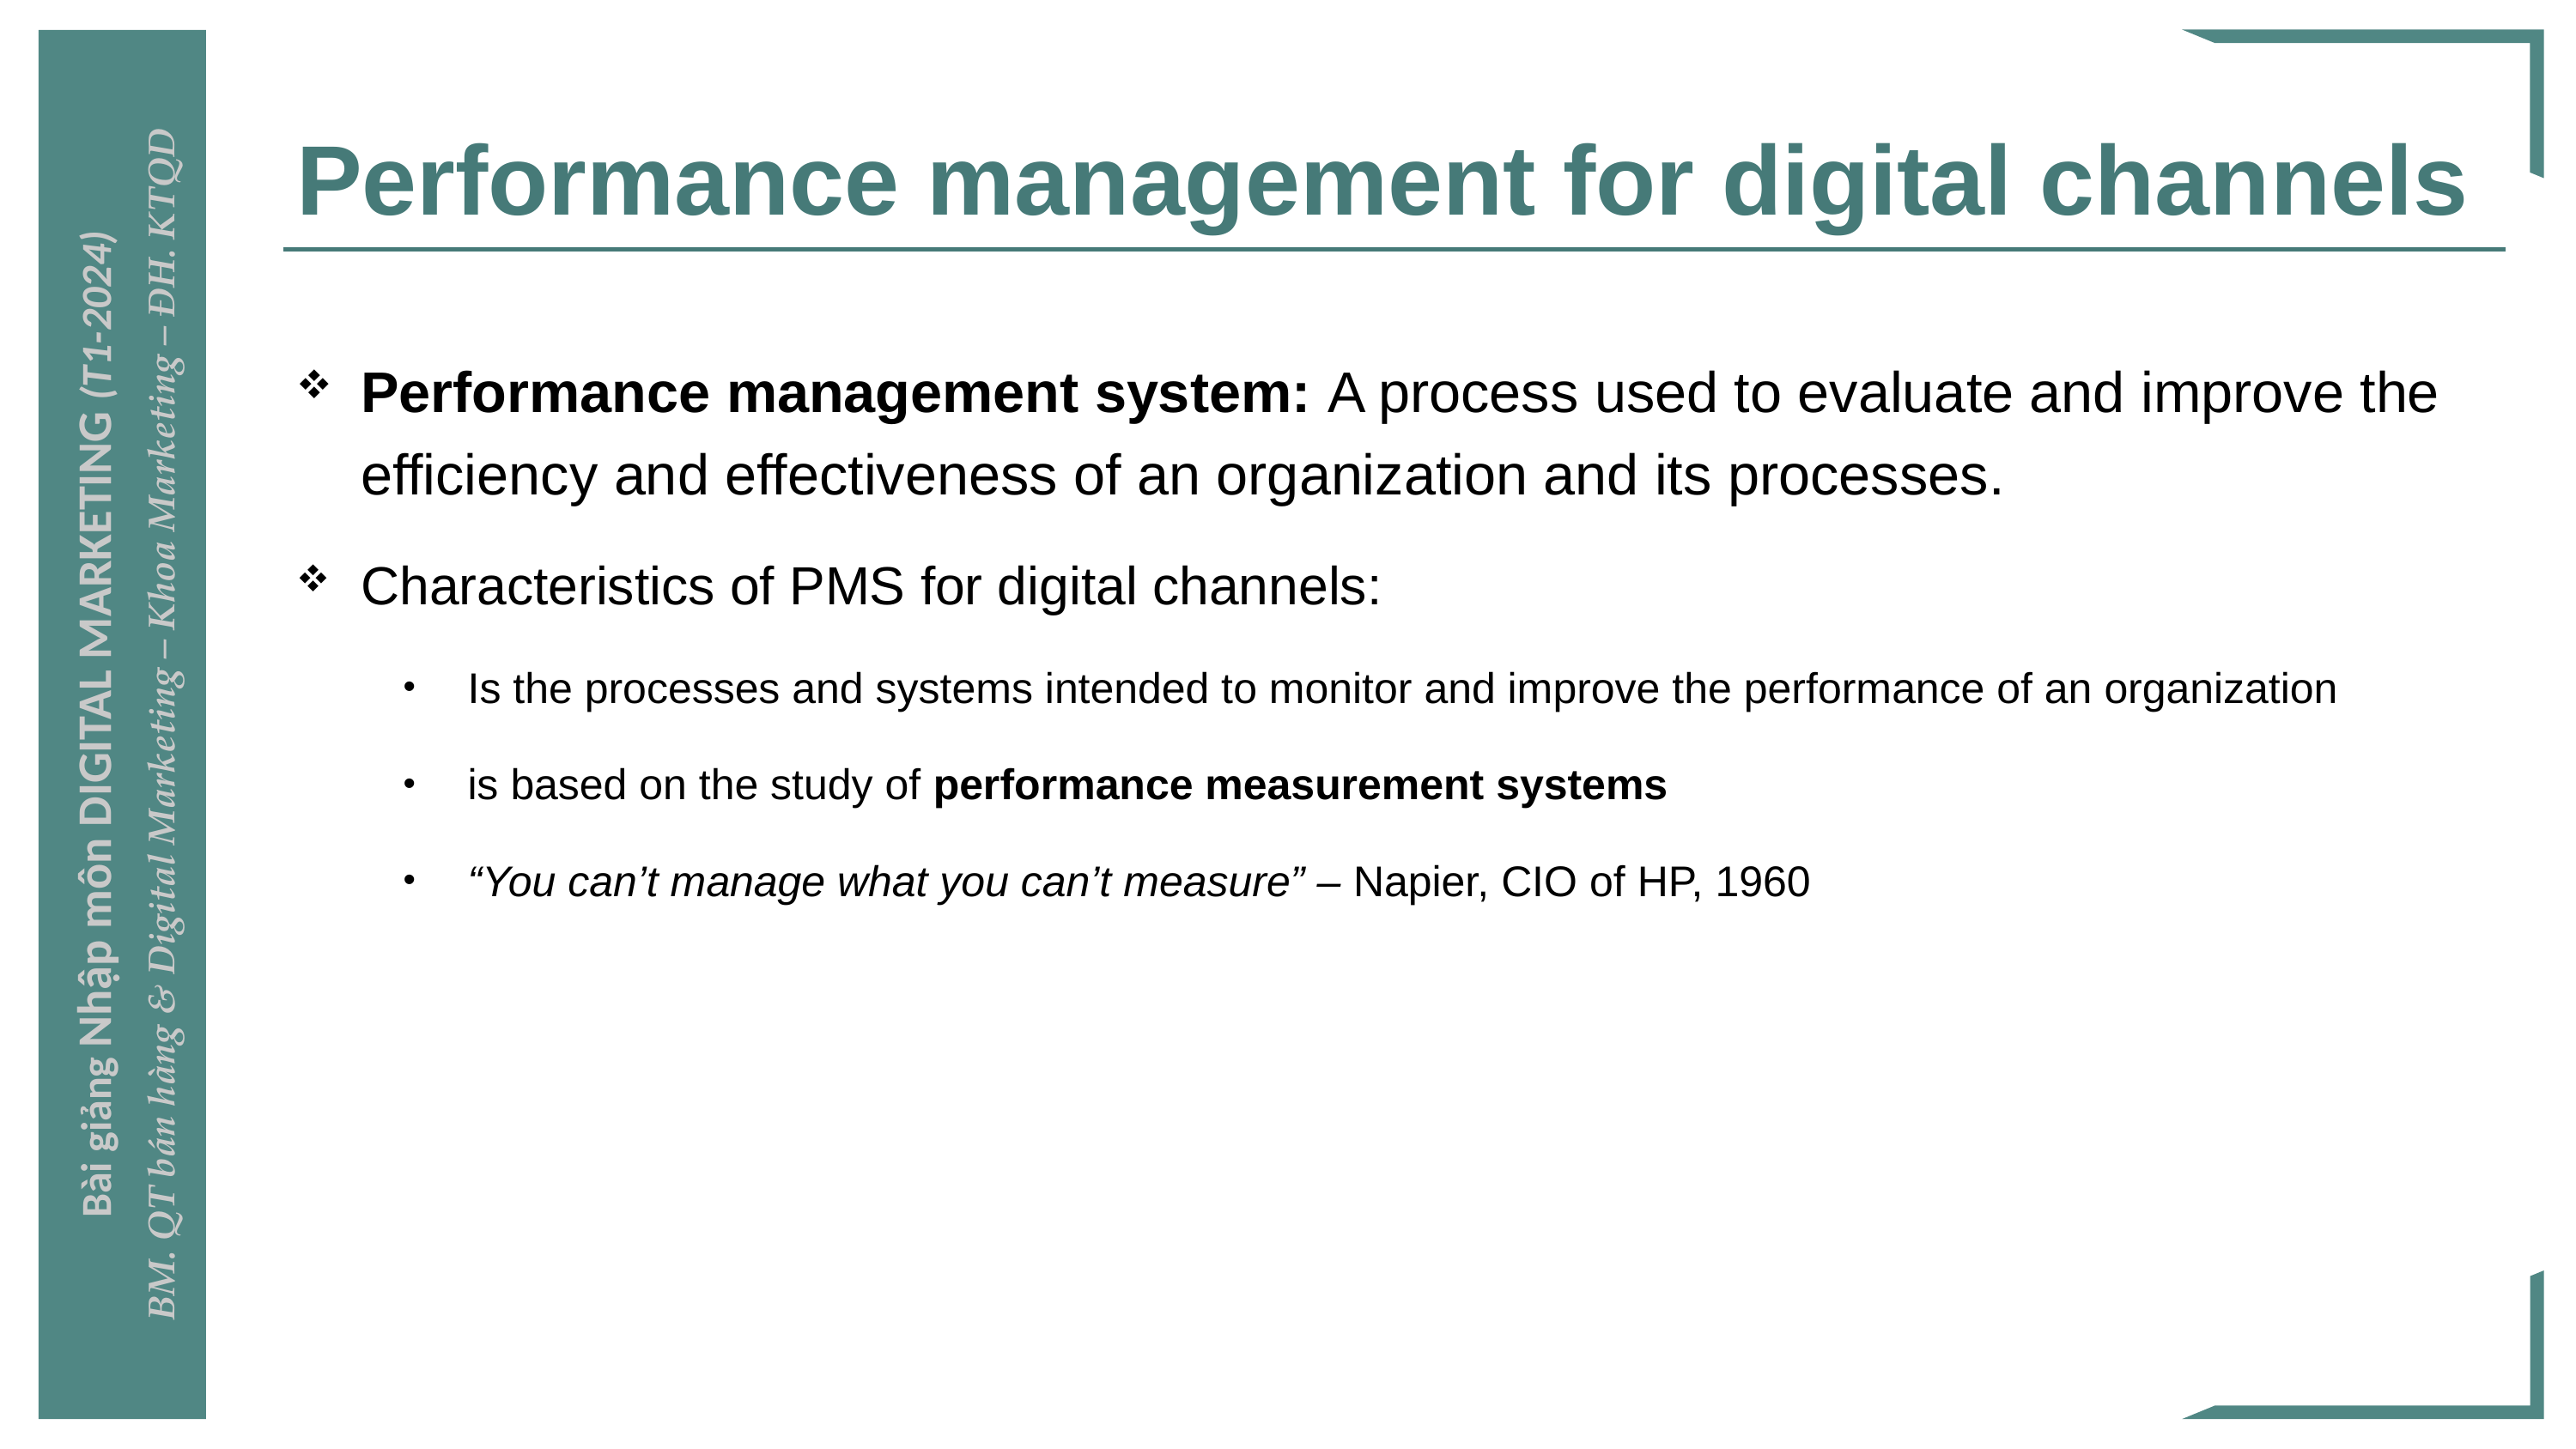

# Performance management for digital channels
Performance management system: A process used to evaluate and improve the efficiency and effectiveness of an organization and its processes.
Characteristics of PMS for digital channels:
Is the processes and systems intended to monitor and improve the performance of an organization
is based on the study of performance measurement systems
“You can’t manage what you can’t measure” – Napier, CIO of HP, 1960